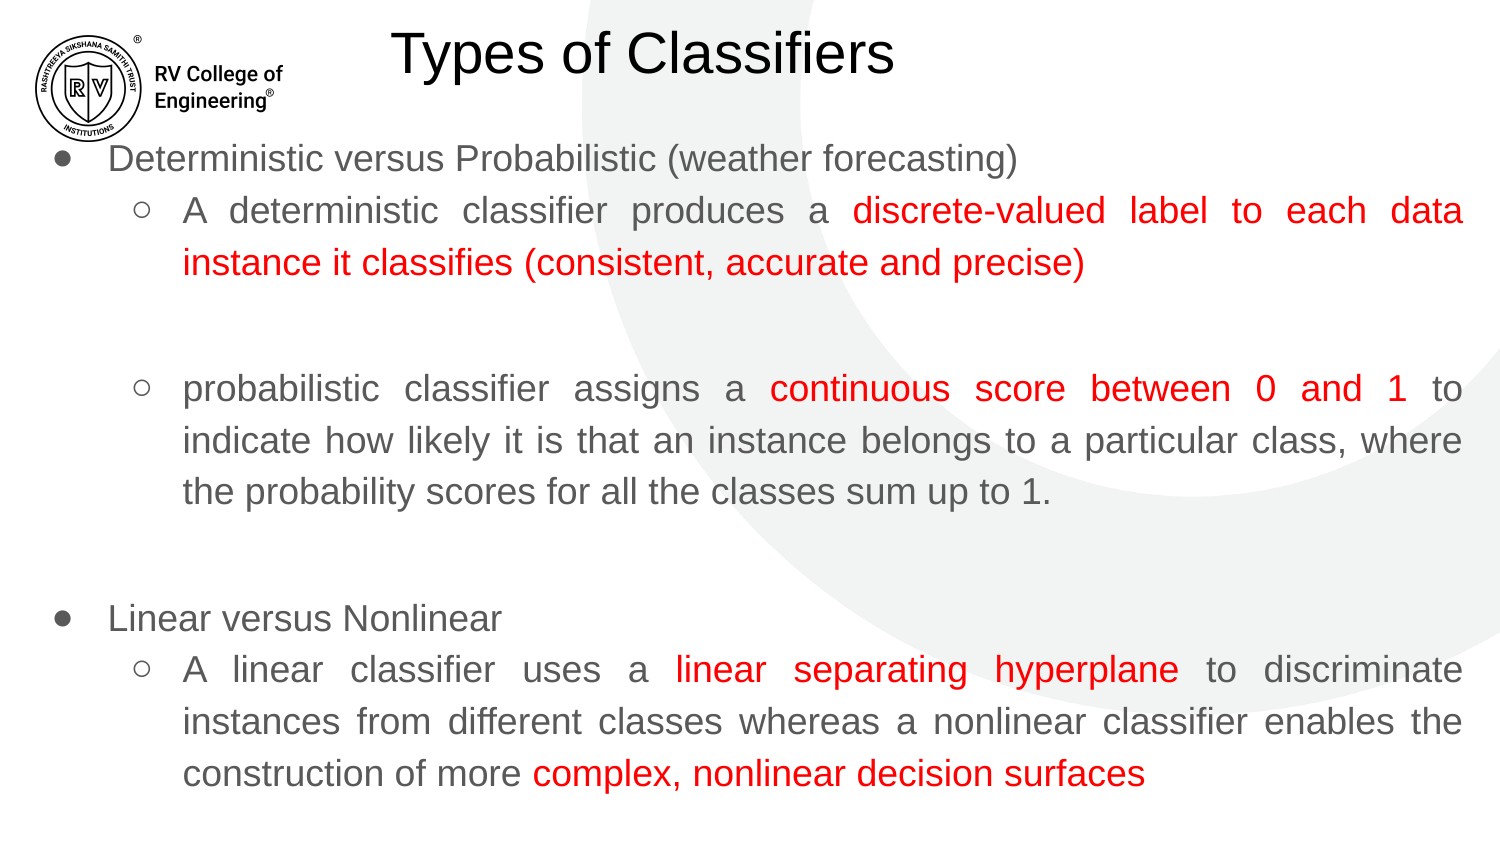

# Types of Classifiers
Deterministic versus Probabilistic (weather forecasting)
A deterministic classifier produces a discrete-valued label to each data instance it classifies (consistent, accurate and precise)

probabilistic classifier assigns a continuous score between 0 and 1 to indicate how likely it is that an instance belongs to a particular class, where the probability scores for all the classes sum up to 1.

Linear versus Nonlinear
A linear classifier uses a linear separating hyperplane to discriminate instances from different classes whereas a nonlinear classifier enables the construction of more complex, nonlinear decision surfaces